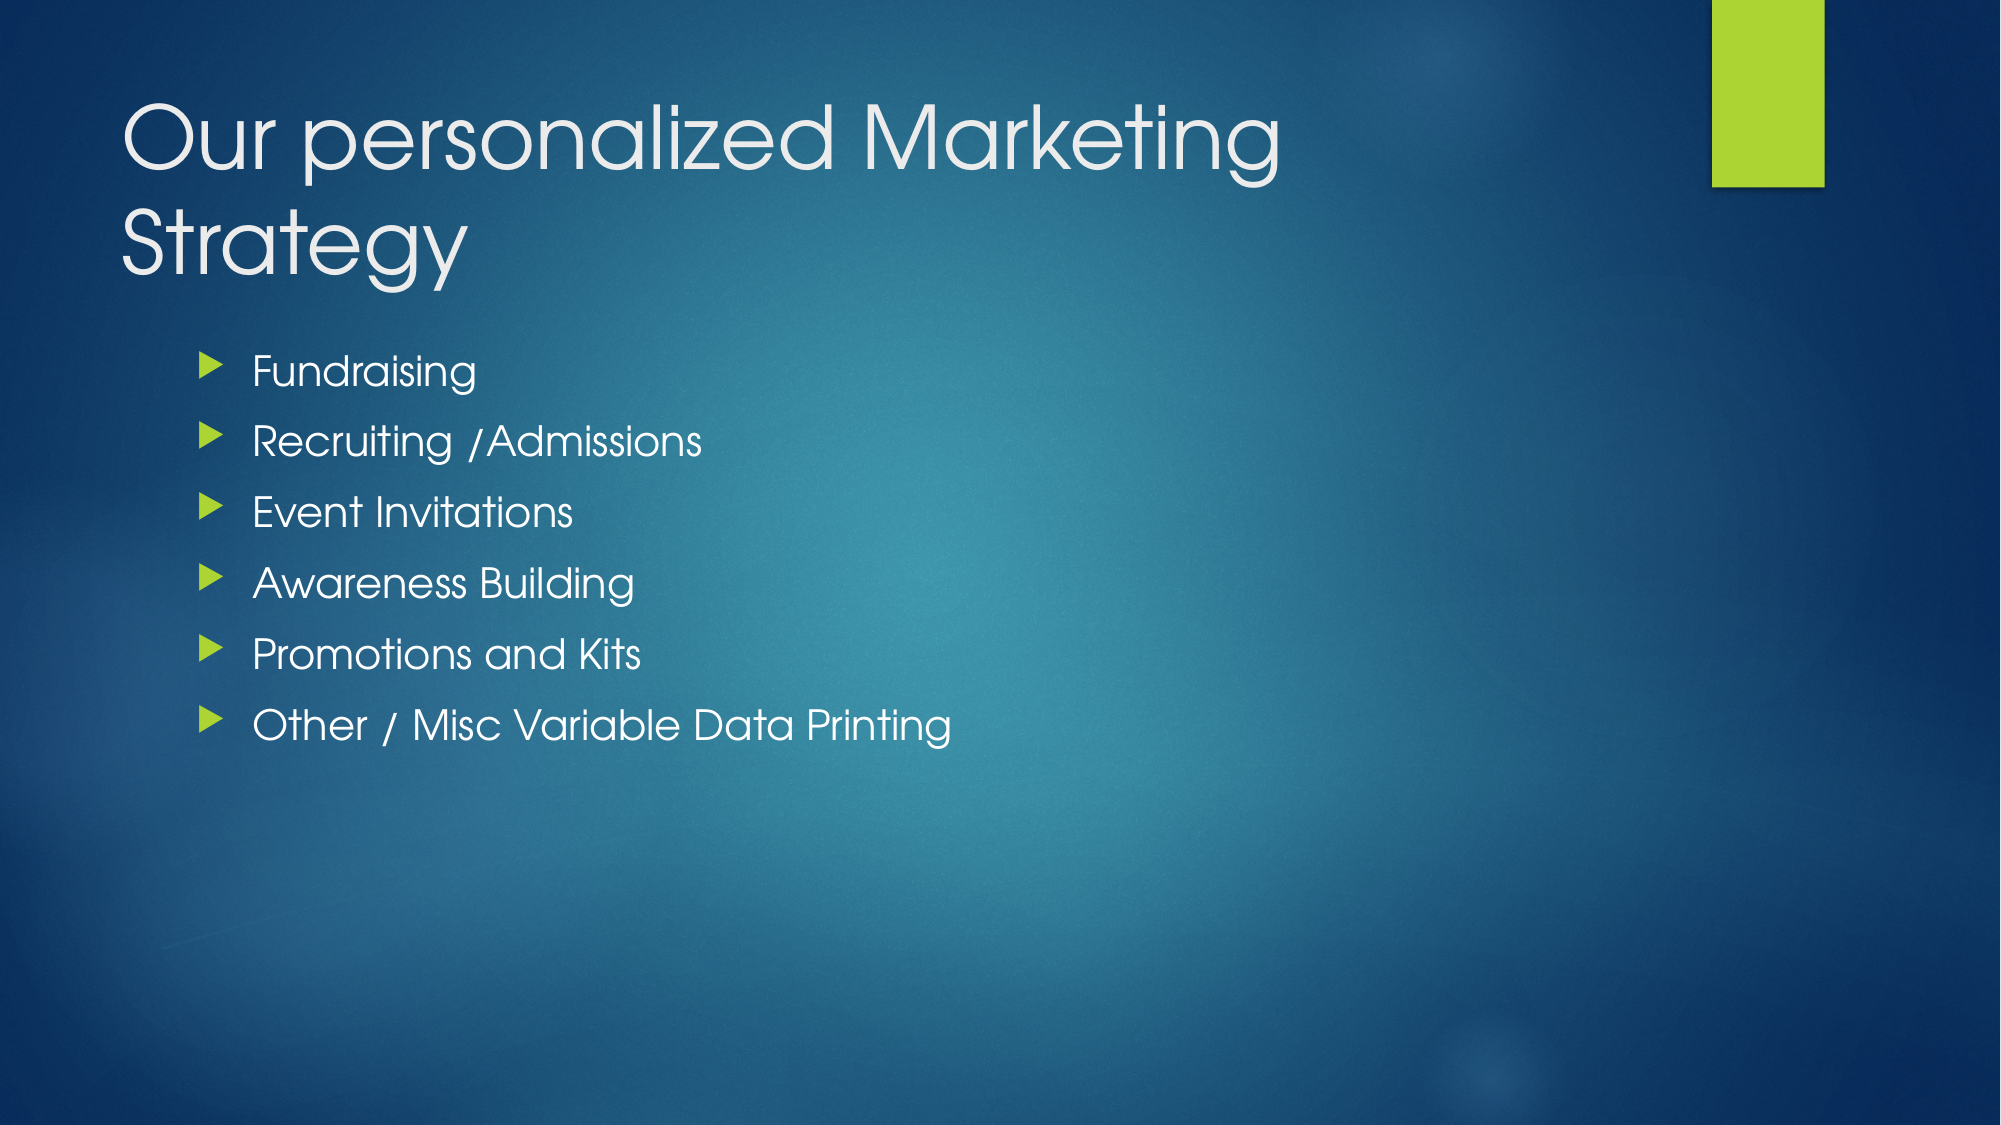

# Our personalized Marketing Strategy
Fundraising
Recruiting /Admissions
Event Invitations
Awareness Building
Promotions and Kits
Other / Misc Variable Data Printing